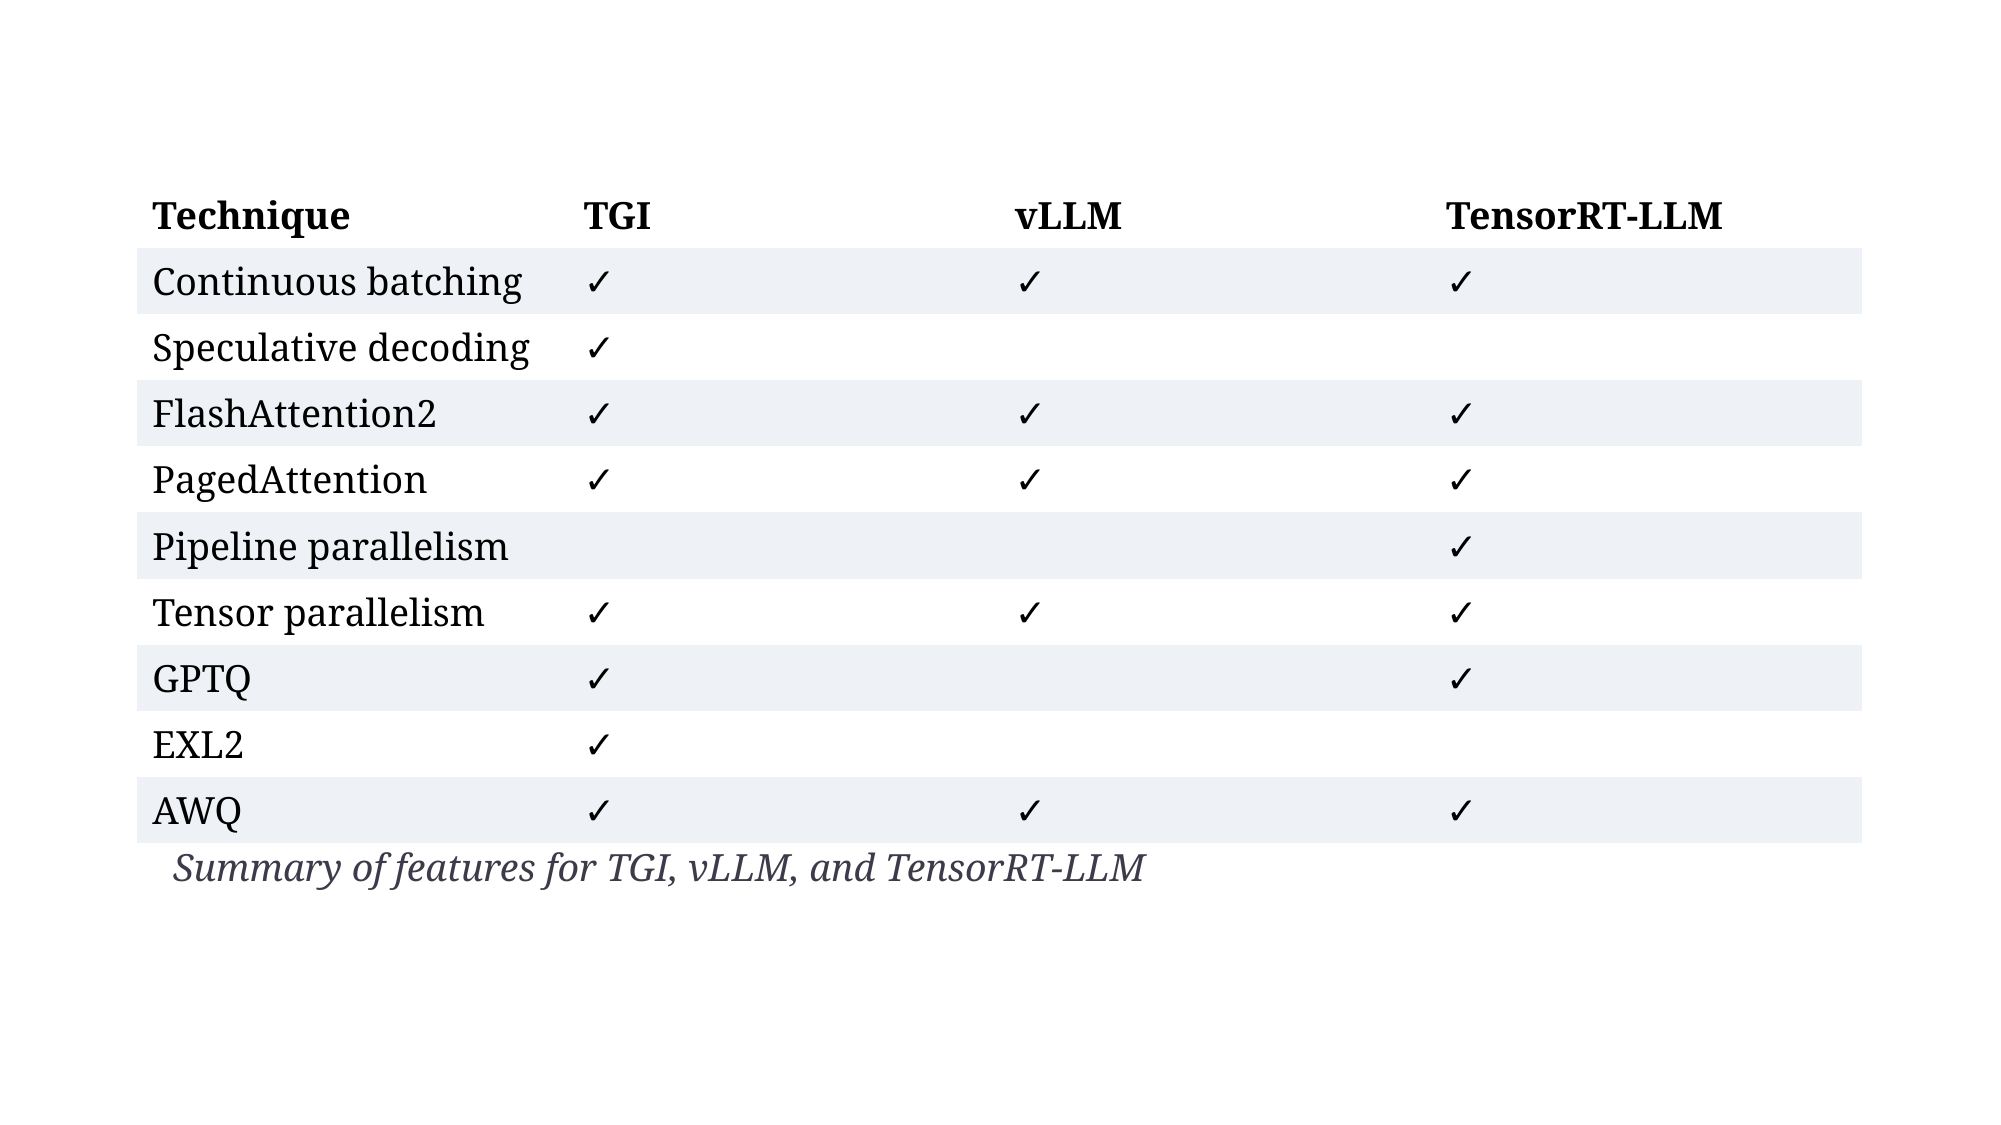

| Technique | TGI | vLLM | TensorRT-LLM |
| --- | --- | --- | --- |
| Continuous batching | ✓ | ✓ | ✓ |
| Speculative decoding | ✓ |  |  |
| FlashAttention2 | ✓ | ✓ | ✓ |
| PagedAttention | ✓ | ✓ | ✓ |
| Pipeline parallelism |  |  | ✓ |
| Tensor parallelism | ✓ | ✓ | ✓ |
| GPTQ | ✓ |  | ✓ |
| EXL2 | ✓ |  |  |
| AWQ | ✓ | ✓ | ✓ |
Summary of features for TGI, vLLM, and TensorRT-LLM